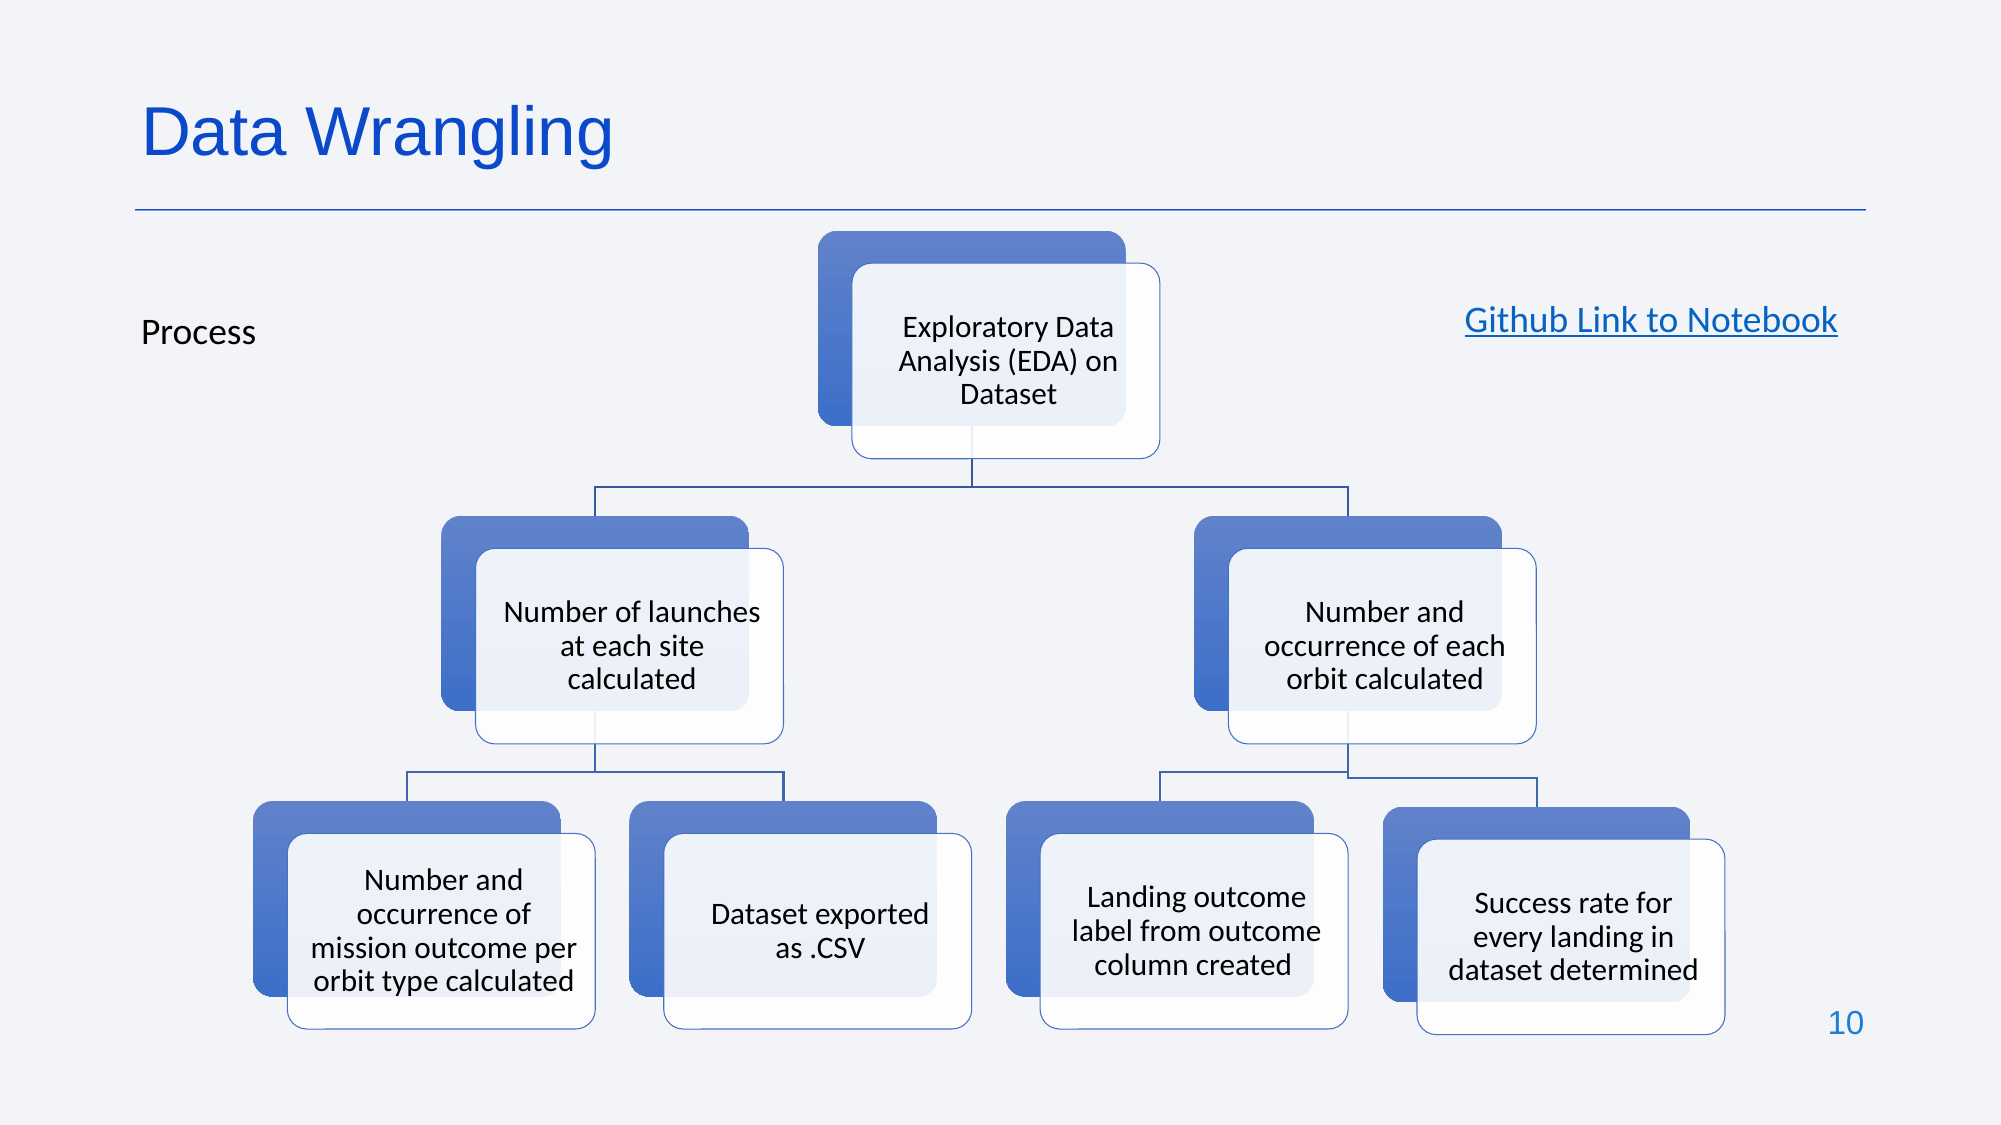

Data Wrangling
Exploratory Data Analysis (EDA) on Dataset
Number of launches at each site calculated
Number and occurrence of mission outcome per orbit type calculated
Dataset exported as .CSV
Number and occurrence of each orbit calculated
Landing outcome label from outcome column created
Success rate for every landing in dataset determined
Github Link to Notebook
Process

10